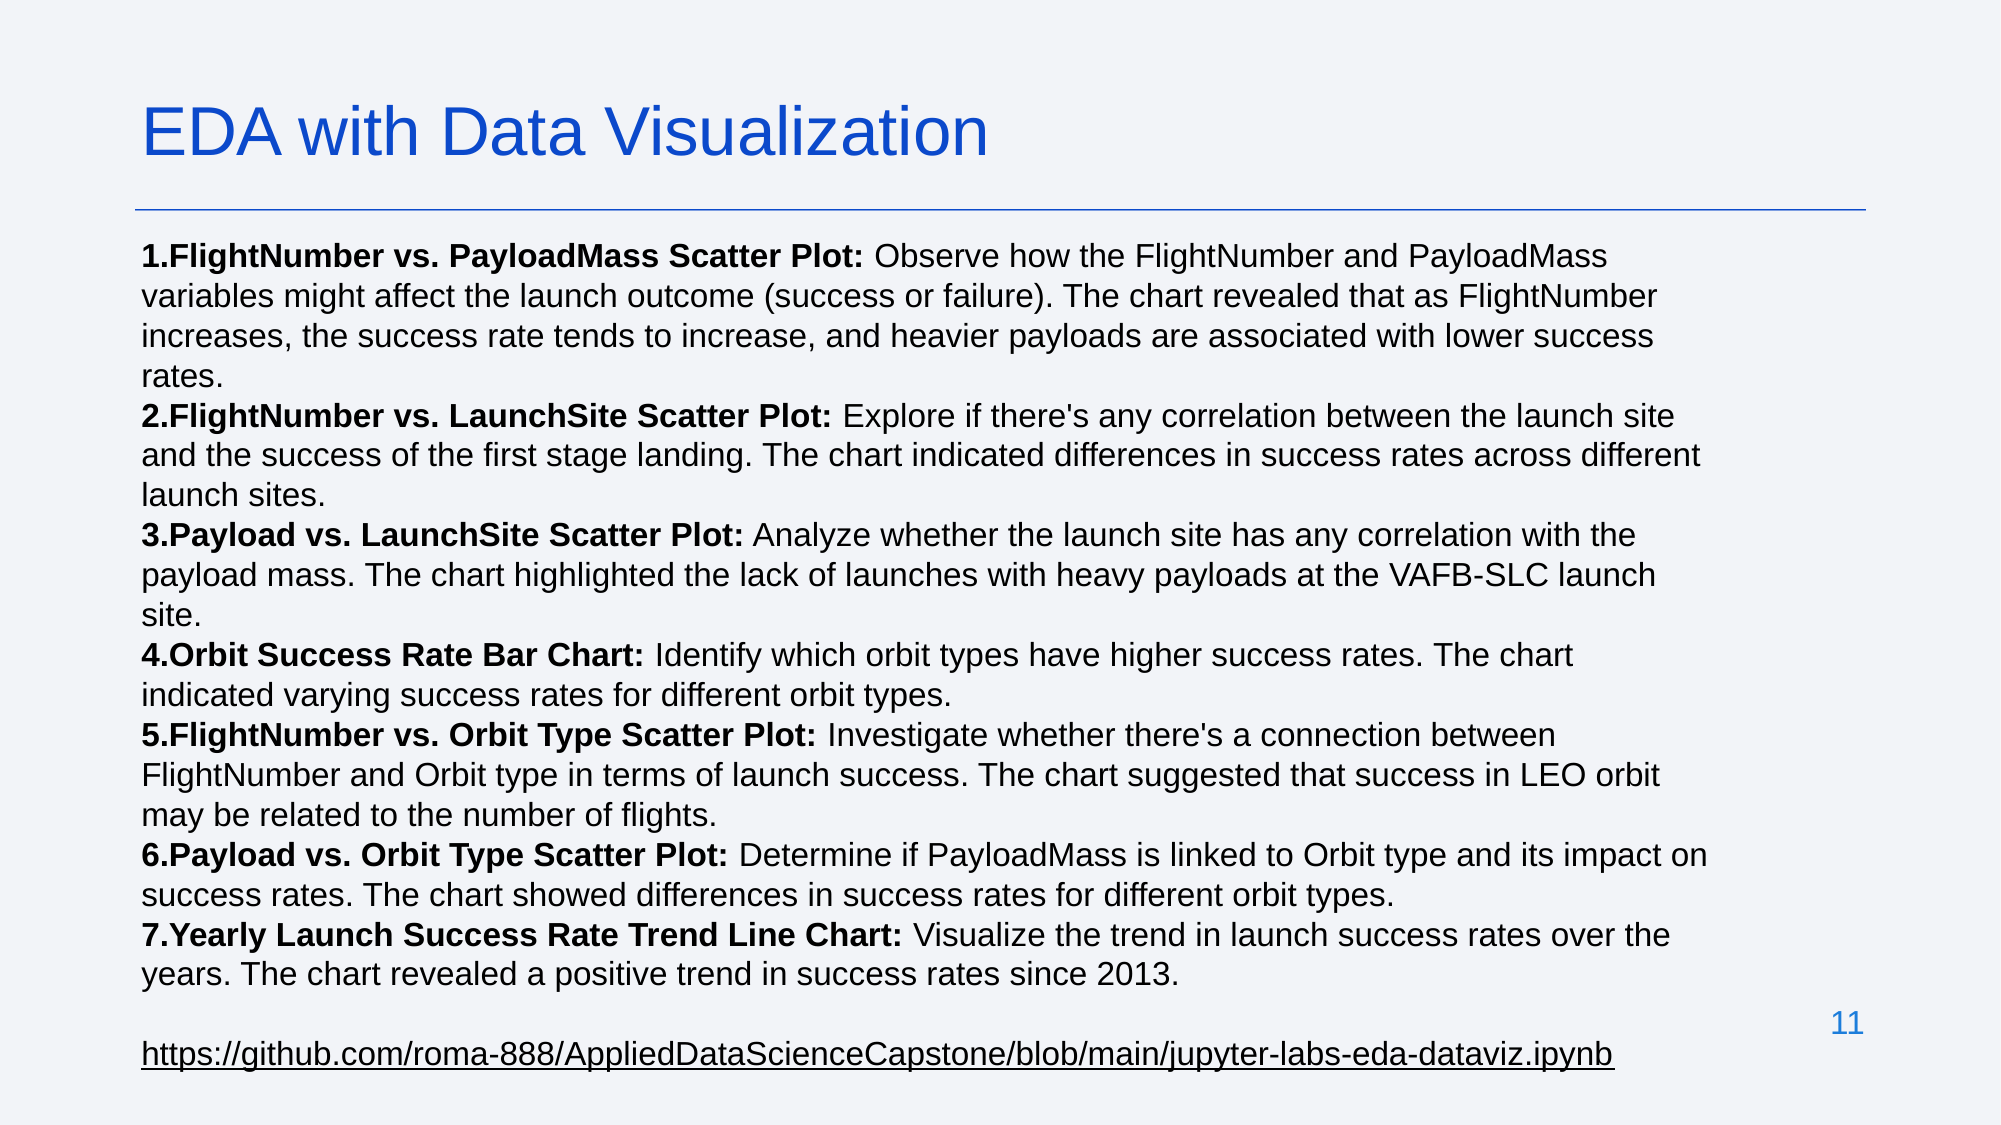

EDA with Data Visualization
FlightNumber vs. PayloadMass Scatter Plot: Observe how the FlightNumber and PayloadMass variables might affect the launch outcome (success or failure). The chart revealed that as FlightNumber increases, the success rate tends to increase, and heavier payloads are associated with lower success rates.
FlightNumber vs. LaunchSite Scatter Plot: Explore if there's any correlation between the launch site and the success of the first stage landing. The chart indicated differences in success rates across different launch sites.
Payload vs. LaunchSite Scatter Plot: Analyze whether the launch site has any correlation with the payload mass. The chart highlighted the lack of launches with heavy payloads at the VAFB-SLC launch site.
Orbit Success Rate Bar Chart: Identify which orbit types have higher success rates. The chart indicated varying success rates for different orbit types.
FlightNumber vs. Orbit Type Scatter Plot: Investigate whether there's a connection between FlightNumber and Orbit type in terms of launch success. The chart suggested that success in LEO orbit may be related to the number of flights.
Payload vs. Orbit Type Scatter Plot: Determine if PayloadMass is linked to Orbit type and its impact on success rates. The chart showed differences in success rates for different orbit types.
Yearly Launch Success Rate Trend Line Chart: Visualize the trend in launch success rates over the years. The chart revealed a positive trend in success rates since 2013.

https://github.com/roma-888/AppliedDataScienceCapstone/blob/main/jupyter-labs-eda-dataviz.ipynb
11